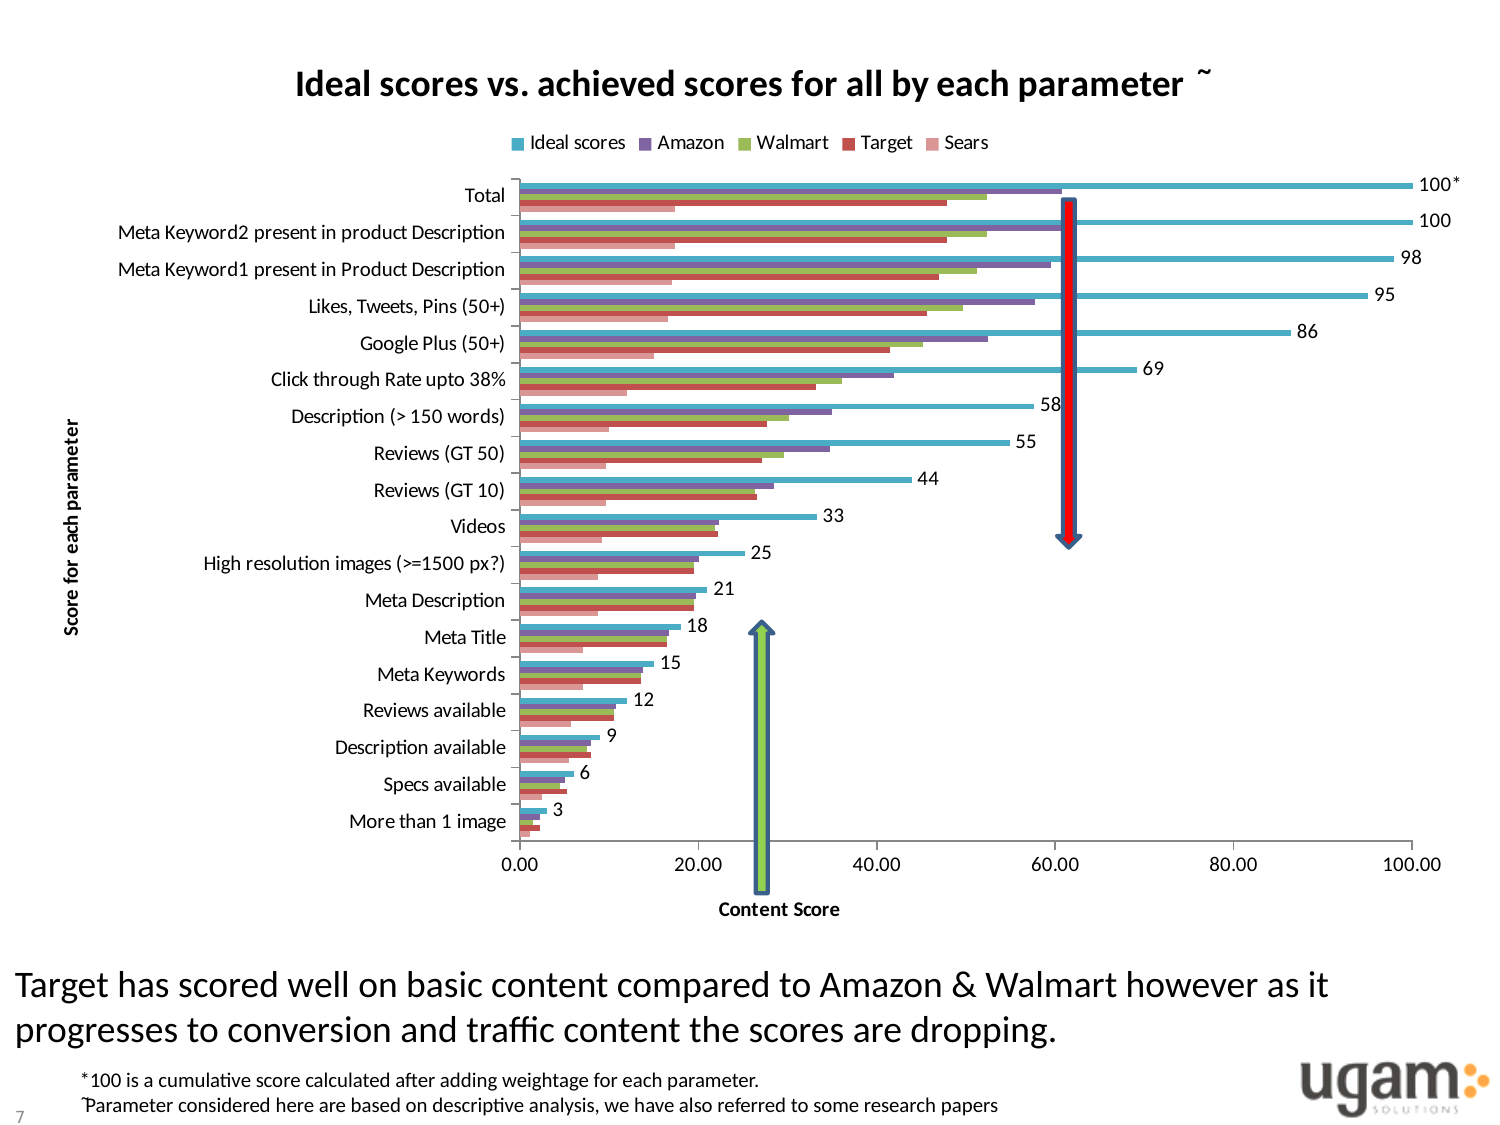

### Chart: Ideal scores vs. achieved scores for all by each parameter  ͂

| Category | Sears | Target | Walmart | Amazon | Ideal scores |
|---|---|---|---|---|---|
| More than 1 image | 1.0909090909090902 | 2.25 | 1.5 | 2.25 | 3.0 |
| Specs available | 2.4545454545454537 | 5.25 | 4.5 | 5.0 | 6.0 |
| Description available | 5.454545454545451 | 8.0 | 7.5 | 8.0 | 9.0 |
| Reviews available | 5.727272727272728 | 10.5 | 10.5 | 10.75 | 12.0 |
| Meta Keywords | 7.090909090909091 | 13.5 | 13.5 | 13.75 | 15.0 |
| Meta Title | 7.090909090909091 | 16.5 | 16.5 | 16.75 | 18.0 |
| Meta Description | 8.727272727272714 | 19.5 | 19.5 | 19.75 | 21.0 |
| High resolution images (>=1500 px?) | 8.727272727272714 | 19.5 | 19.5 | 20.099999999999987 | 25.2 |
| Videos | 9.16363636363637 | 22.22 | 21.900000000000002 | 22.340000000000003 | 33.264 |
| Reviews (GT 10) | 9.687272727272719 | 26.572000000000003 | 26.397600000000004 | 28.42959999999999 | 43.908480000000004 |
| Reviews (GT 50) | 9.687272727272719 | 27.149500000000003 | 29.55075 | 34.70950000000001 | 54.885600000000004 |
| Description (> 150 words) | 10.021636363636366 | 27.648460000000004 | 30.1163625 | 34.977624999999996 | 57.62988000000001 |
| Click through Rate upto 38% | 12.025963636363636 | 33.17815200000004 | 36.13963500000001 | 41.97315000000001 | 69.15585599999996 |
| Google Plus (50+) | 15.03245454545455 | 41.47269 | 45.174543750000005 | 52.466437500000005 | 86.44482000000004 |
| Likes, Tweets, Pins (50+) | 16.535700000000002 | 45.619959 | 49.69199812500001 | 57.713081249999995 | 95.08930199999999 |
| Meta Keyword1 present in Product Description | 17.04830669999998 | 46.970240229000005 | 51.232450066875025 | 59.50218676875 | 98.03707036199998 |
| Meta Keyword2 present in product Description | 17.406321140699987 | 47.913302773809 | 52.30833151827938 | 60.75173269089374 | 100.0958488396019 |
| Total | 17.406321140699987 | 47.913302773809 | 52.30833151827938 | 60.75173269089374 | 100.0958488396019 |
Target has scored well on basic content compared to Amazon & Walmart however as it progresses to conversion and traffic content the scores are dropping.
*100 is a cumulative score calculated after adding weightage for each parameter.
 ͂Parameter considered here are based on descriptive analysis, we have also referred to some research papers